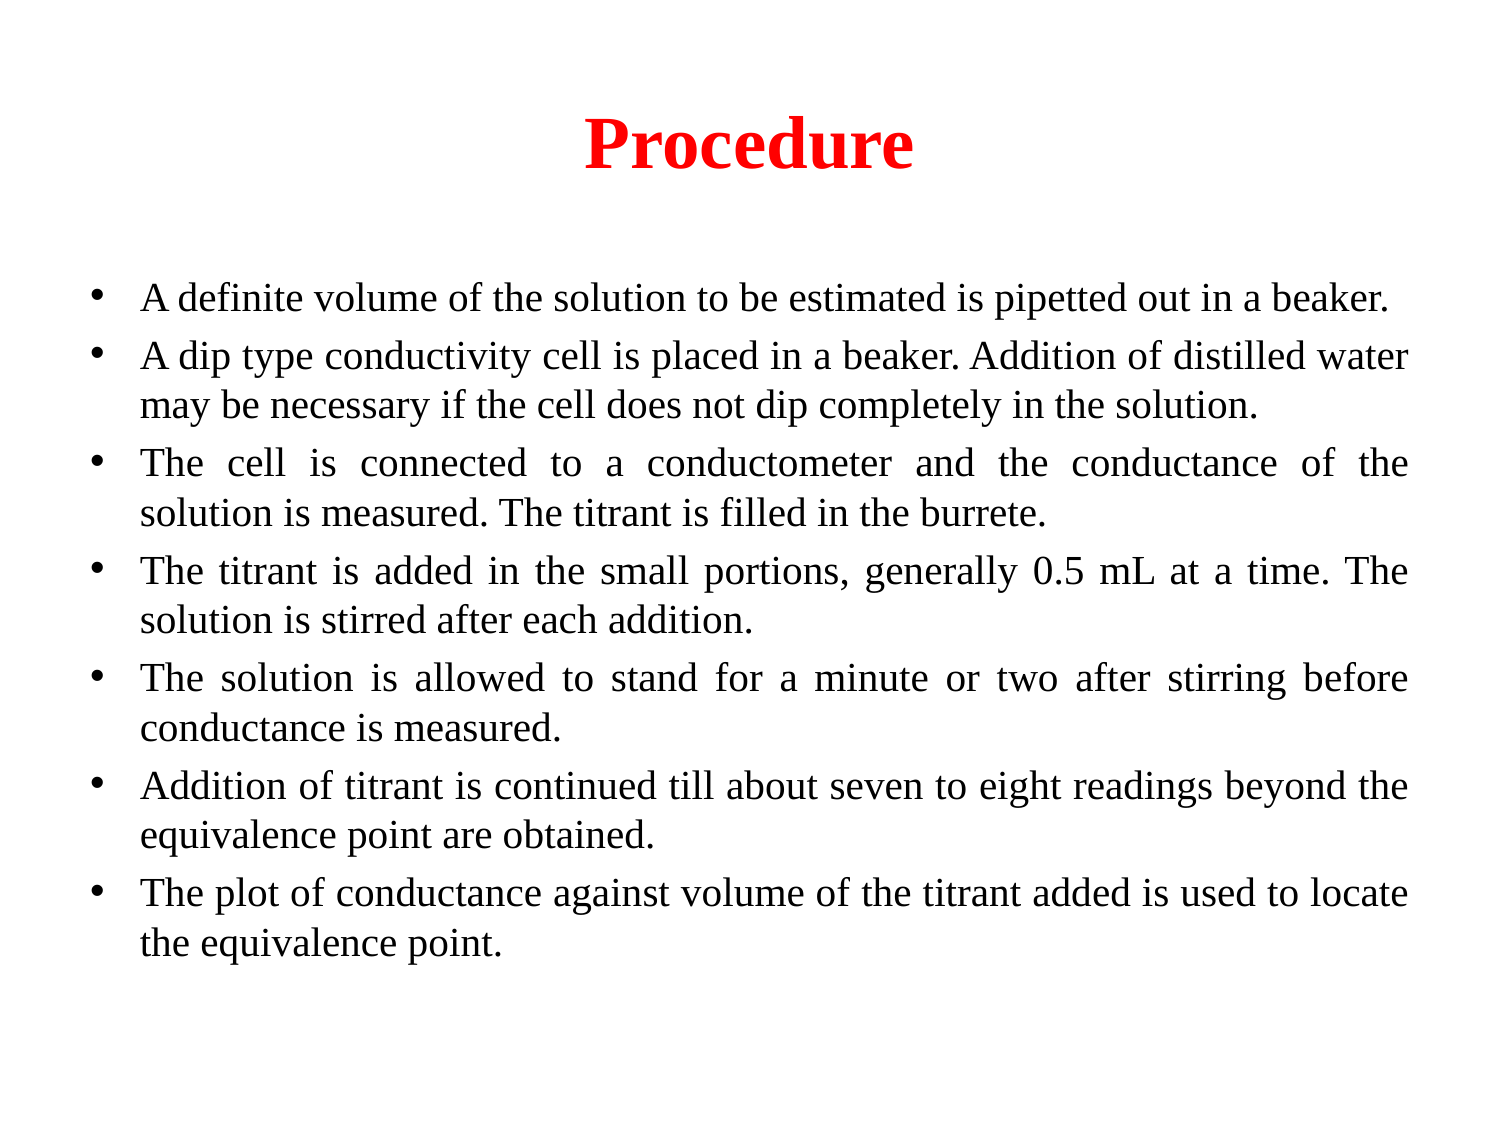

# Procedure
A definite volume of the solution to be estimated is pipetted out in a beaker.
A dip type conductivity cell is placed in a beaker. Addition of distilled water may be necessary if the cell does not dip completely in the solution.
The cell is connected to a conductometer and the conductance of the solution is measured. The titrant is filled in the burrete.
The titrant is added in the small portions, generally 0.5 mL at a time. The solution is stirred after each addition.
The solution is allowed to stand for a minute or two after stirring before conductance is measured.
Addition of titrant is continued till about seven to eight readings beyond the equivalence point are obtained.
The plot of conductance against volume of the titrant added is used to locate the equivalence point.